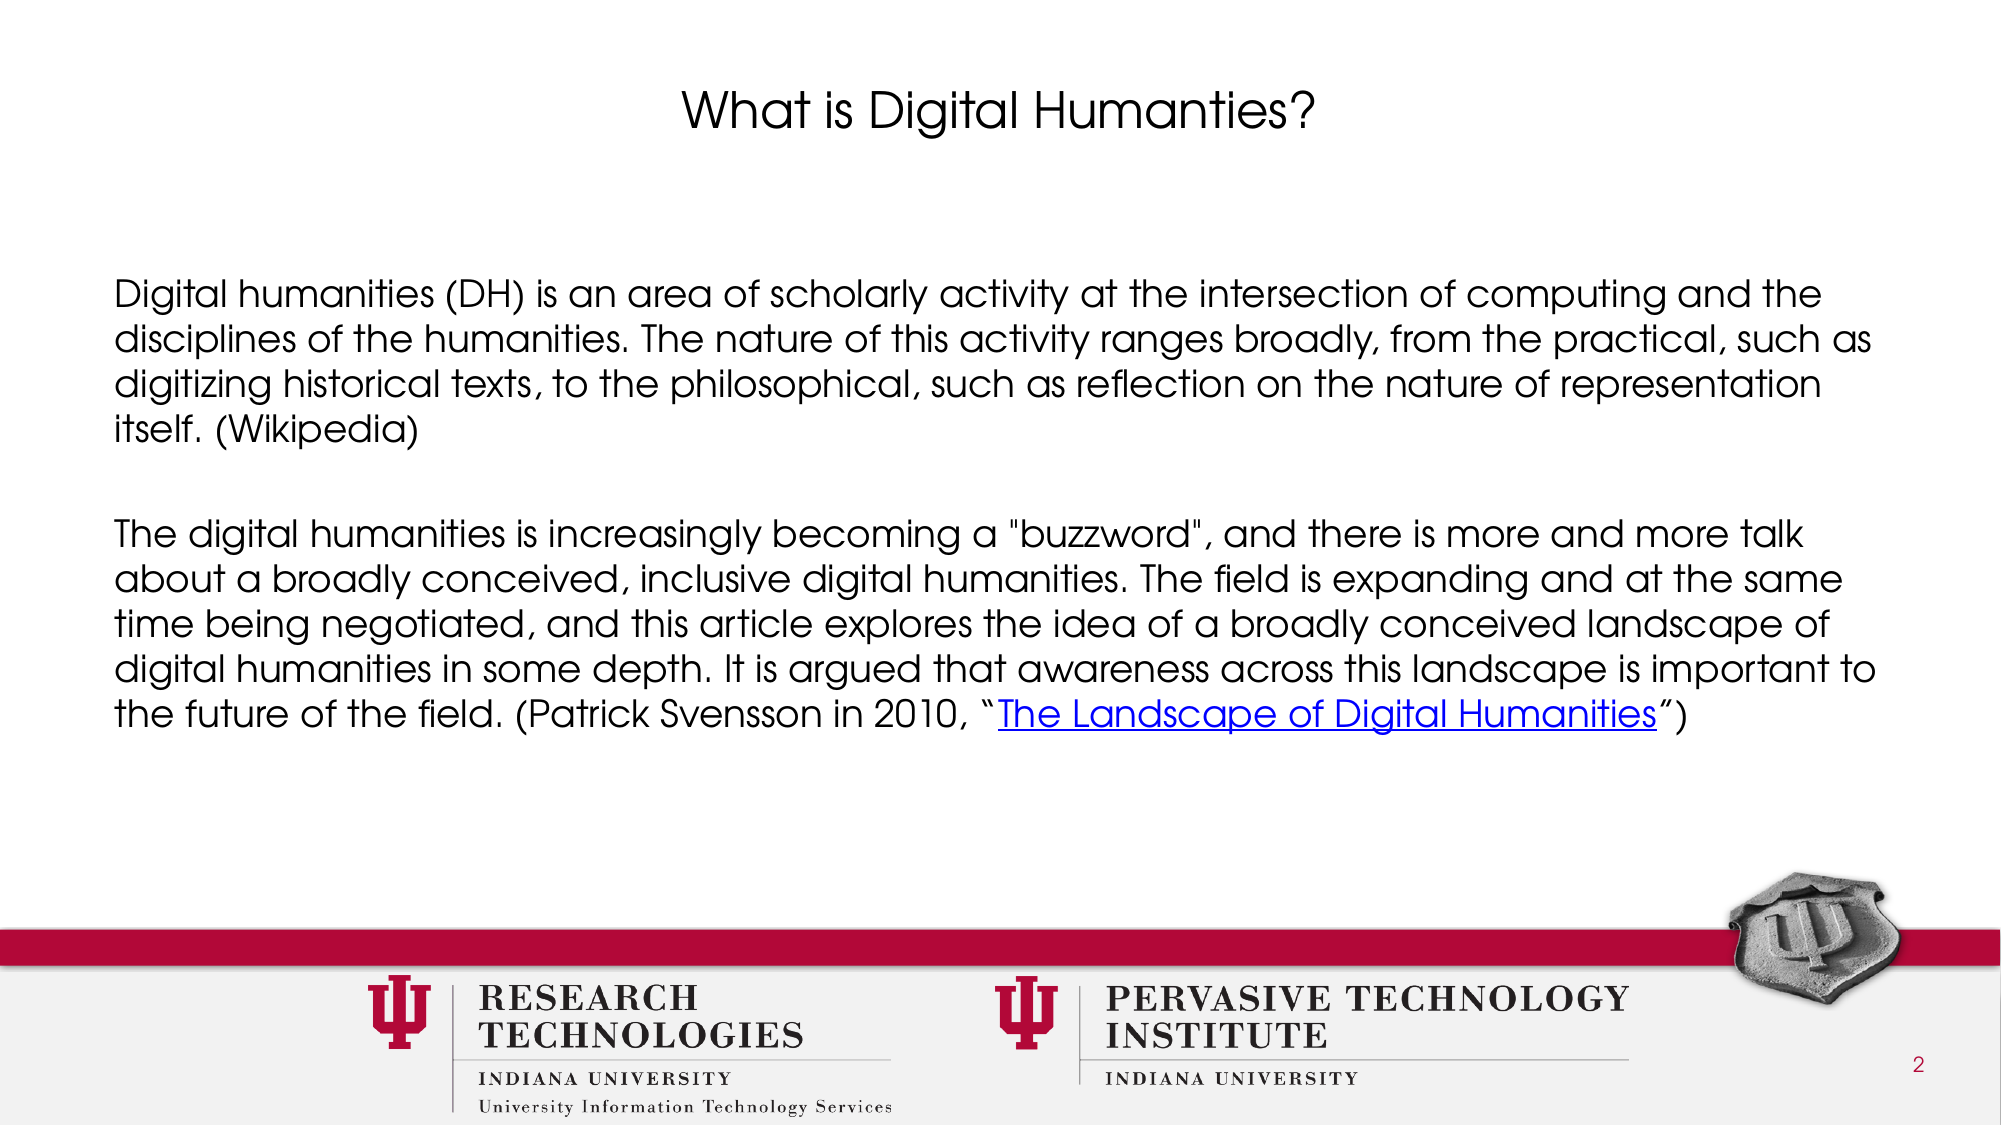

# What is Digital Humanties?
Digital humanities (DH) is an area of scholarly activity at the intersection of computing and the disciplines of the humanities. The nature of this activity ranges broadly, from the practical, such as digitizing historical texts, to the philosophical, such as reflection on the nature of representation itself. (Wikipedia)

The digital humanities is increasingly becoming a "buzzword", and there is more and more talk about a broadly conceived, inclusive digital humanities. The field is expanding and at the same time being negotiated, and this article explores the idea of a broadly conceived landscape of digital humanities in some depth. It is argued that awareness across this landscape is important to the future of the field. (Patrick Svensson in 2010, “The Landscape of Digital Humanities”)